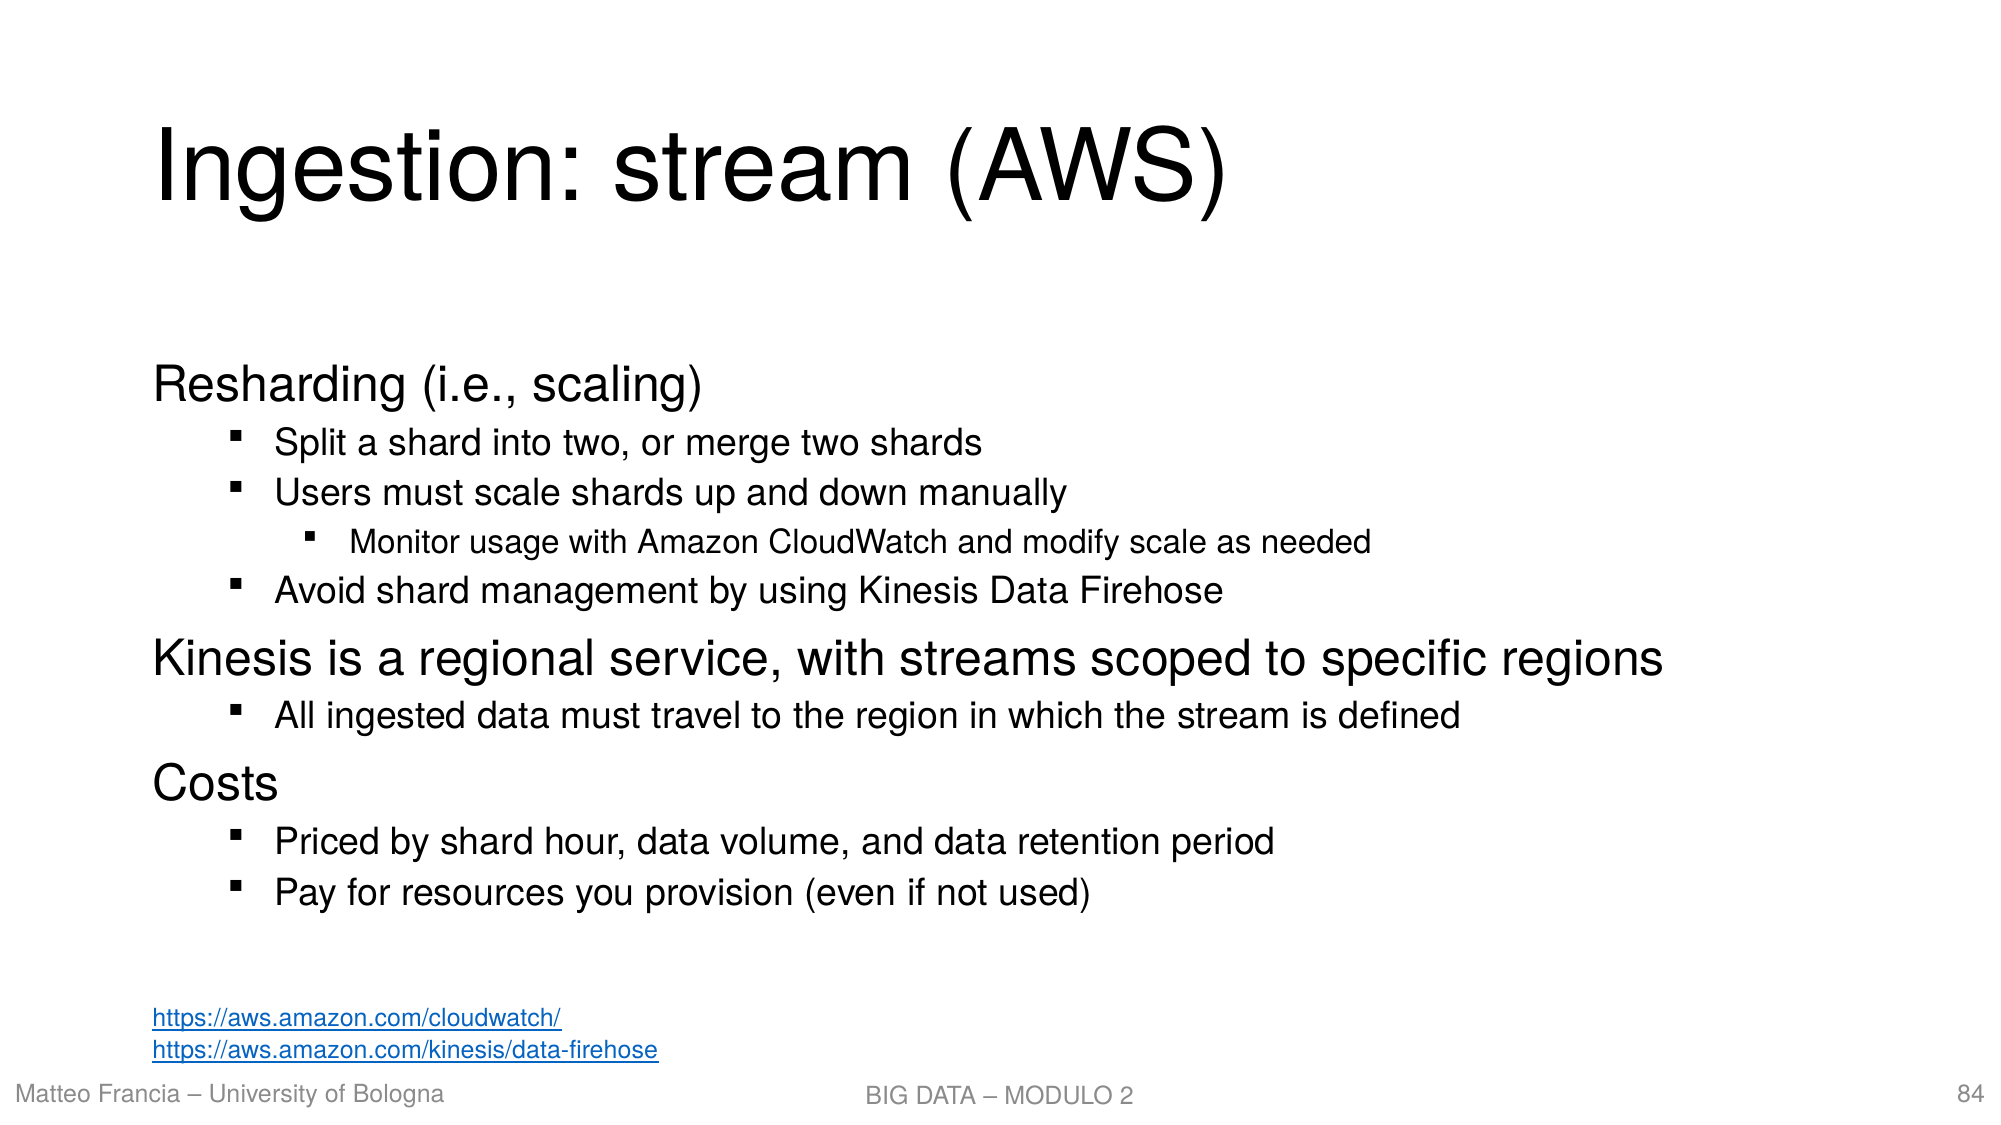

# Ingestion: stream (AWS)
Resharding (i.e., scaling)
Split a shard into two, or merge two shards
Users must scale shards up and down manually
Monitor usage with Amazon CloudWatch and modify scale as needed
Avoid shard management by using Kinesis Data Firehose
Kinesis is a regional service, with streams scoped to specific regions
All ingested data must travel to the region in which the stream is defined
Costs
Priced by shard hour, data volume, and data retention period
Pay for resources you provision (even if not used)
https://aws.amazon.com/cloudwatch/
https://aws.amazon.com/kinesis/data-firehose
84
Matteo Francia – University of Bologna